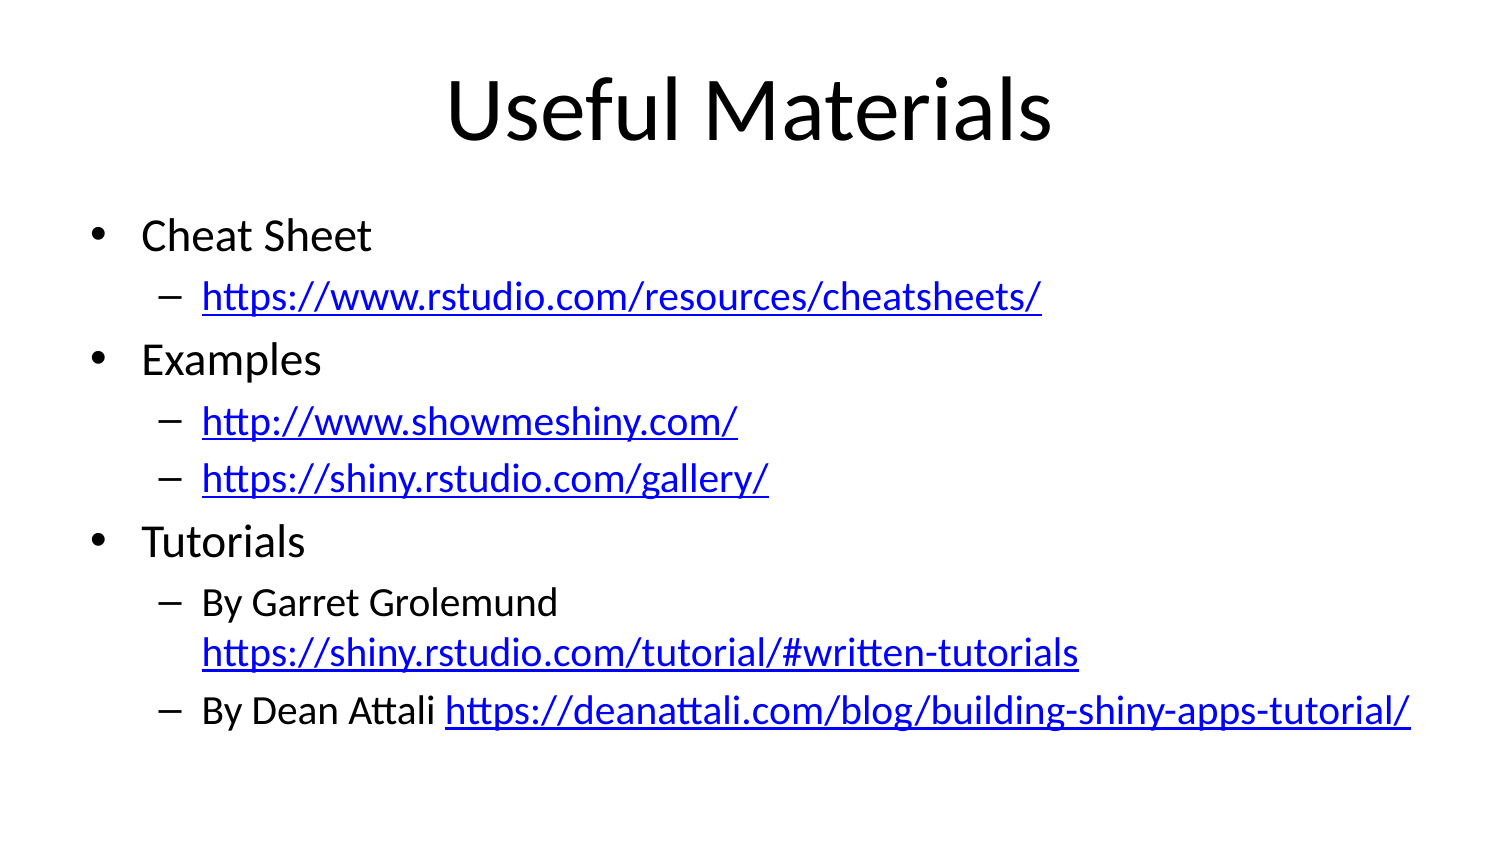

# Useful Materials

Cheat Sheet
https://www.rstudio.com/resources/cheatsheets/
Examples
http://www.showmeshiny.com/
https://shiny.rstudio.com/gallery/
Tutorials
By Garret Grolemund https://shiny.rstudio.com/tutorial/#written-tutorials
By Dean Attali https://deanattali.com/blog/building-shiny-apps-tutorial/